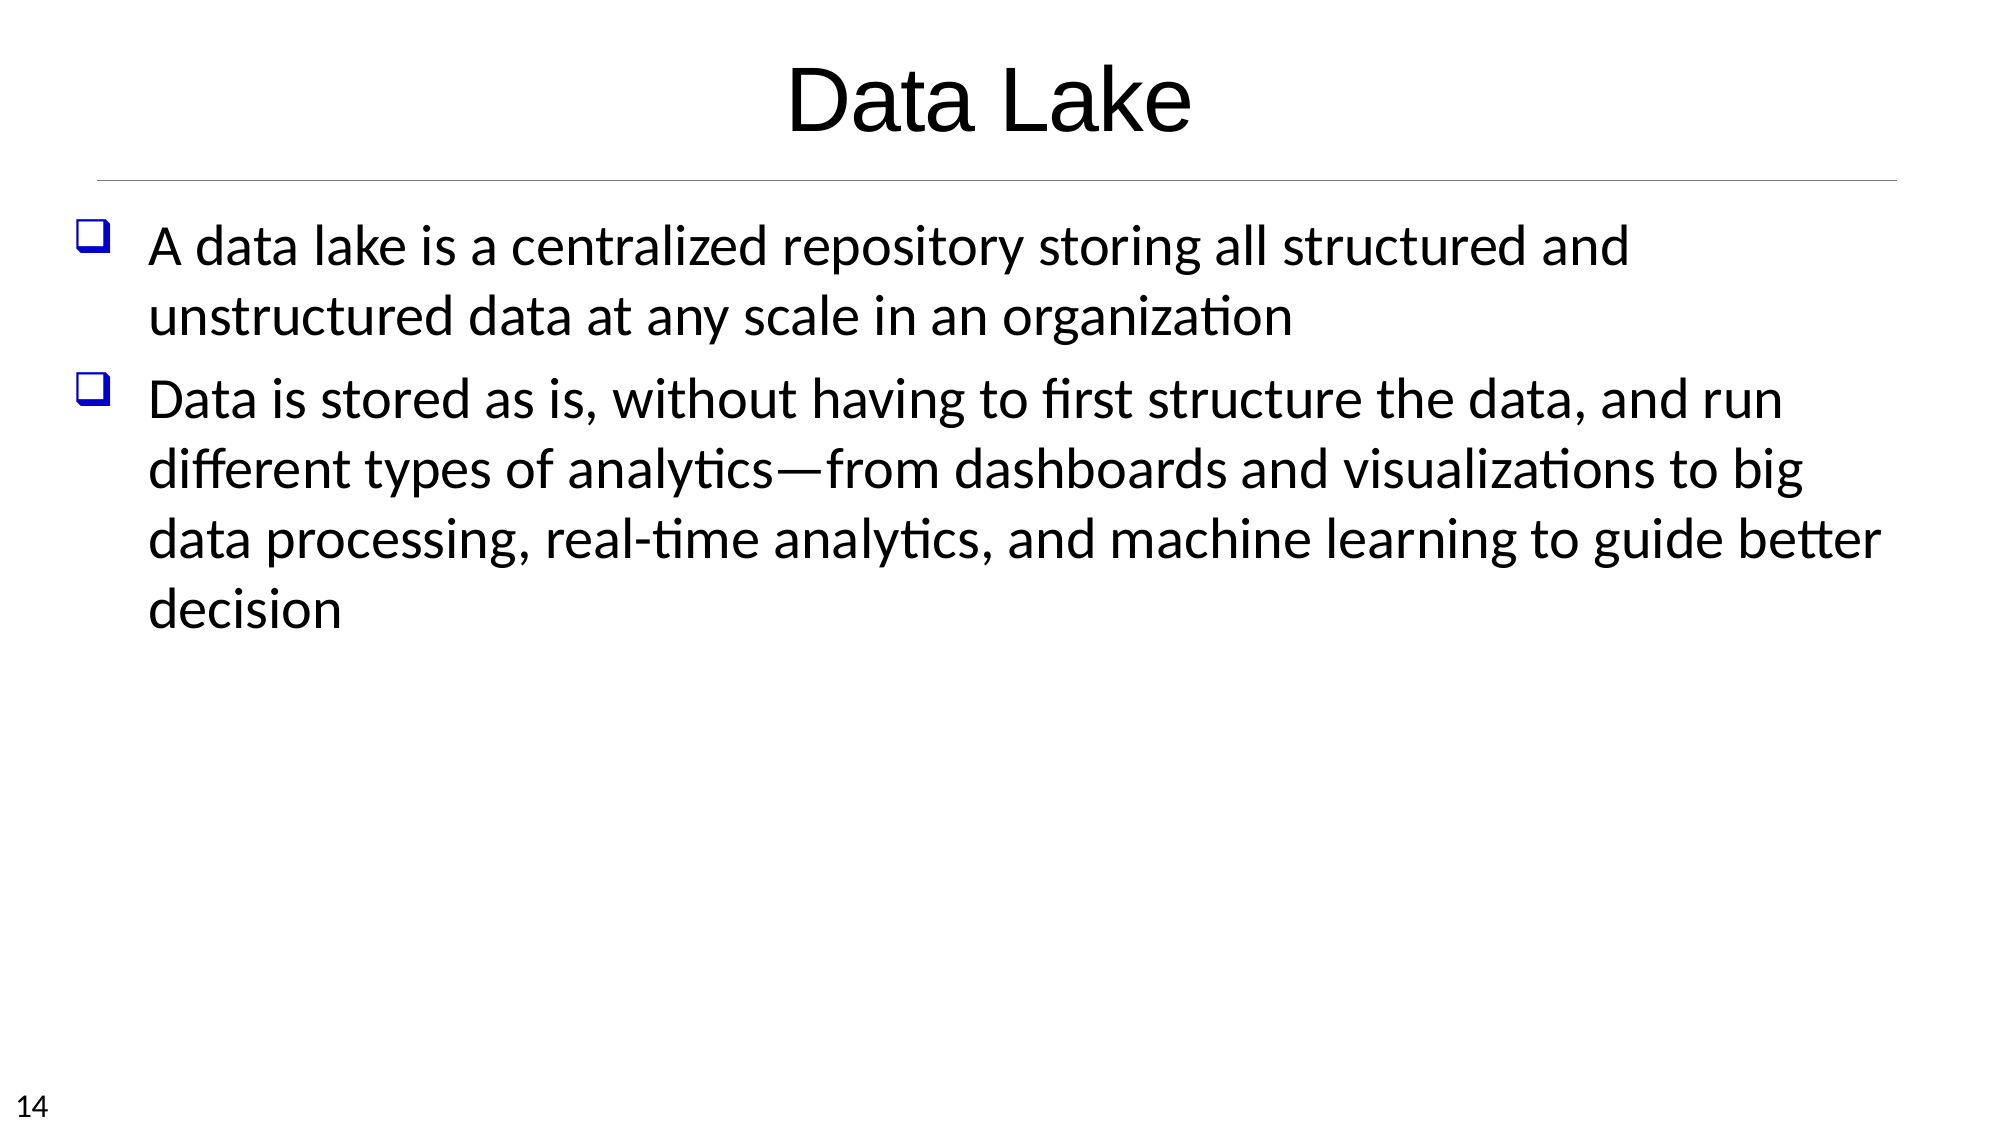

# Data Lake
A data lake is a centralized repository storing all structured and unstructured data at any scale in an organization
Data is stored as is, without having to first structure the data, and run different types of analytics—from dashboards and visualizations to big data processing, real-time analytics, and machine learning to guide better decision